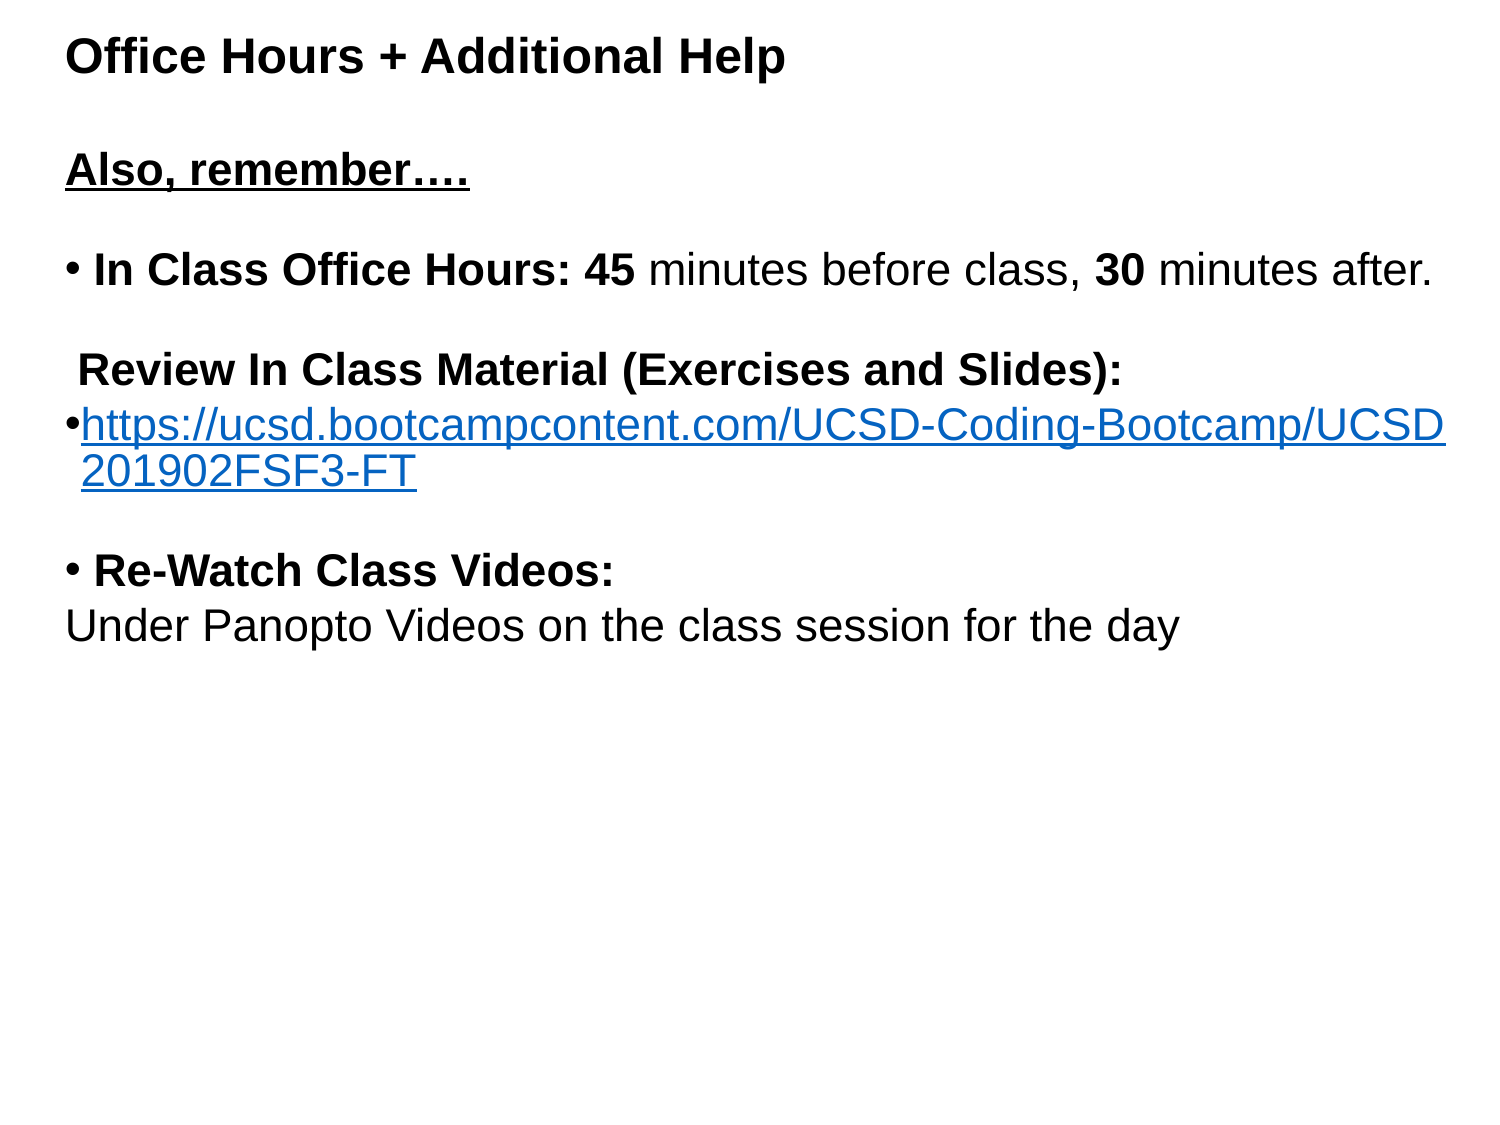

Office Hours + Additional Help
Also, remember….

 In Class Office Hours: 45 minutes before class, 30 minutes after.

 Review In Class Material (Exercises and Slides):
https://ucsd.bootcampcontent.com/UCSD-Coding-Bootcamp/UCSD201902FSF3-FT

 Re-Watch Class Videos:
Under Panopto Videos on the class session for the day